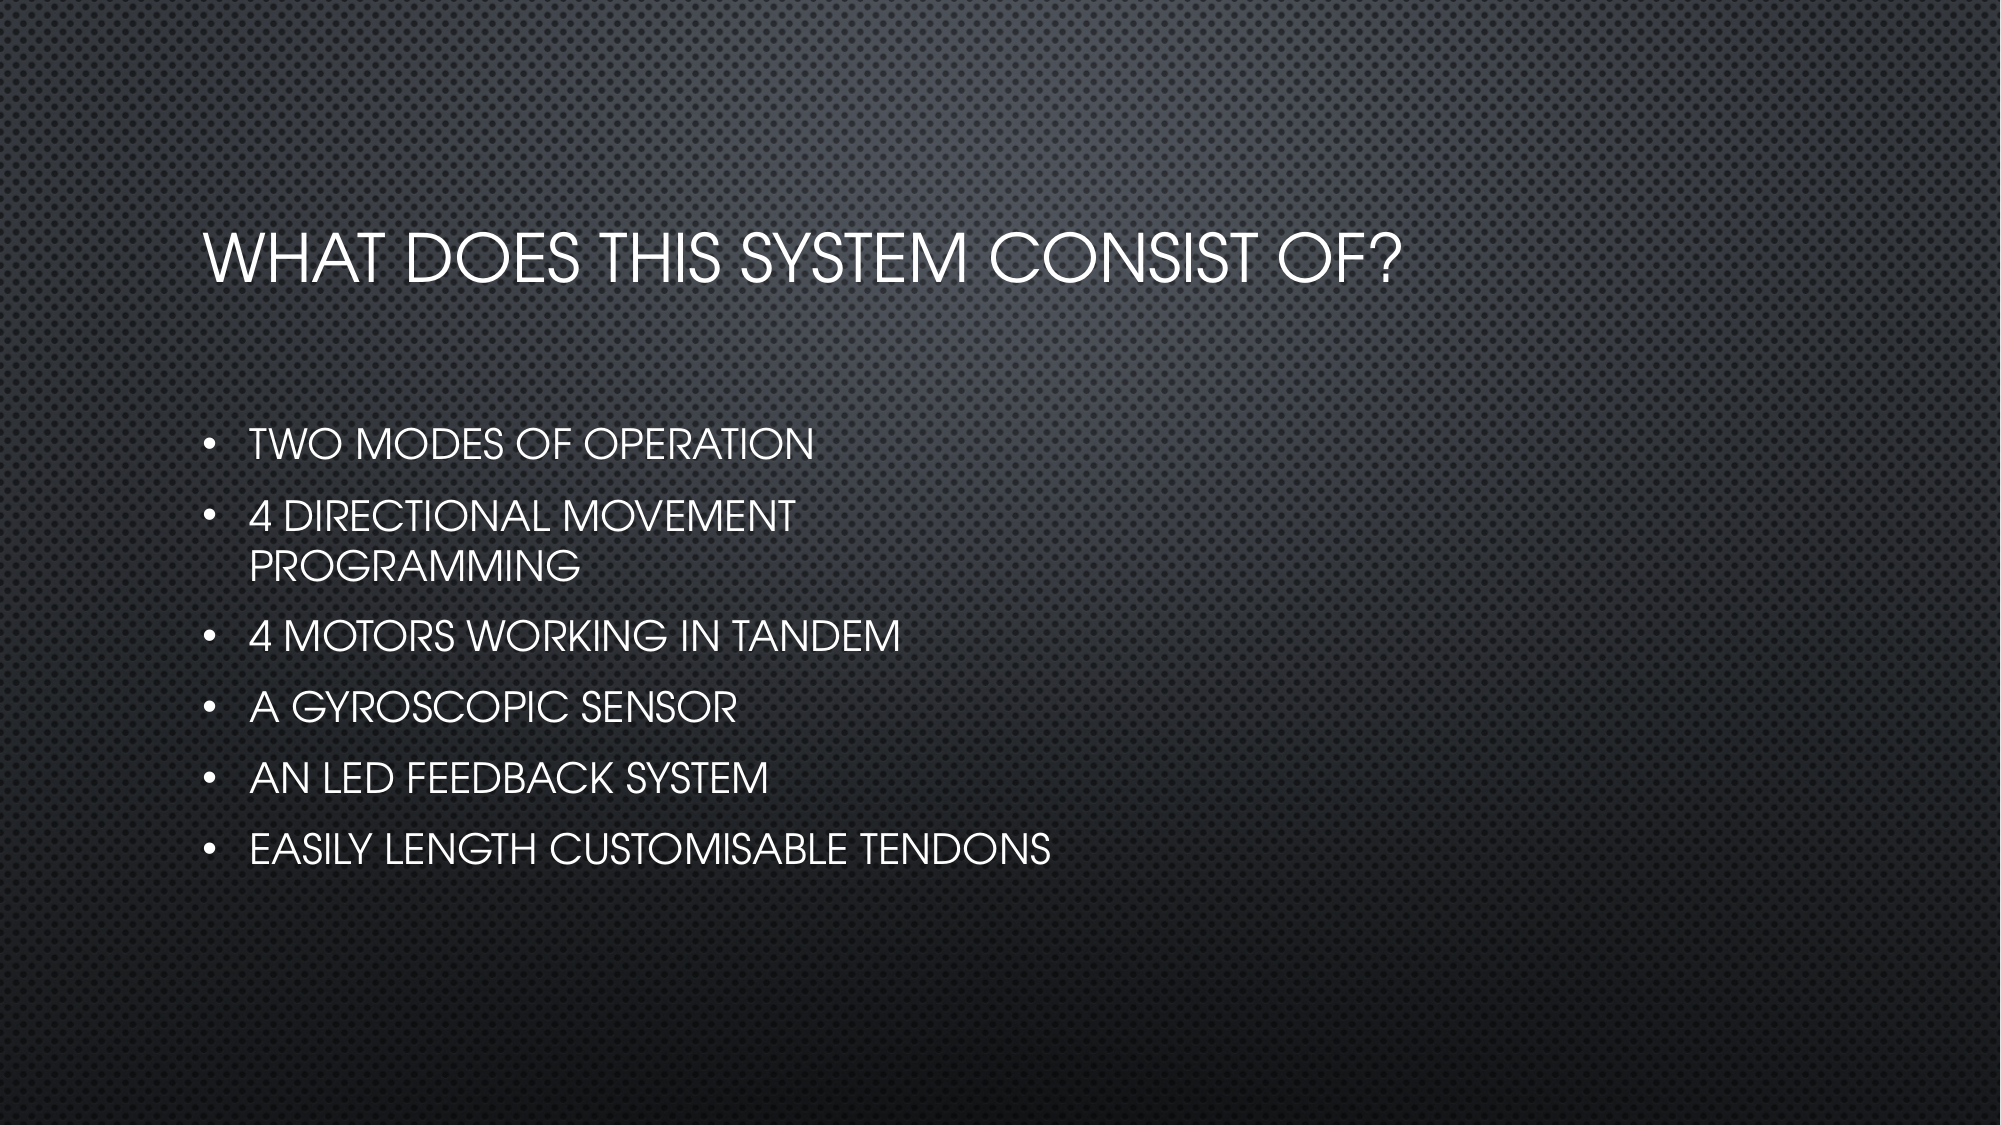

# What does this system consist of?
Two Modes of operation
4 directional movement programming
4 motors working in tandem
A Gyroscopic sensor
An LED Feedback system
Easily length customisable tendons